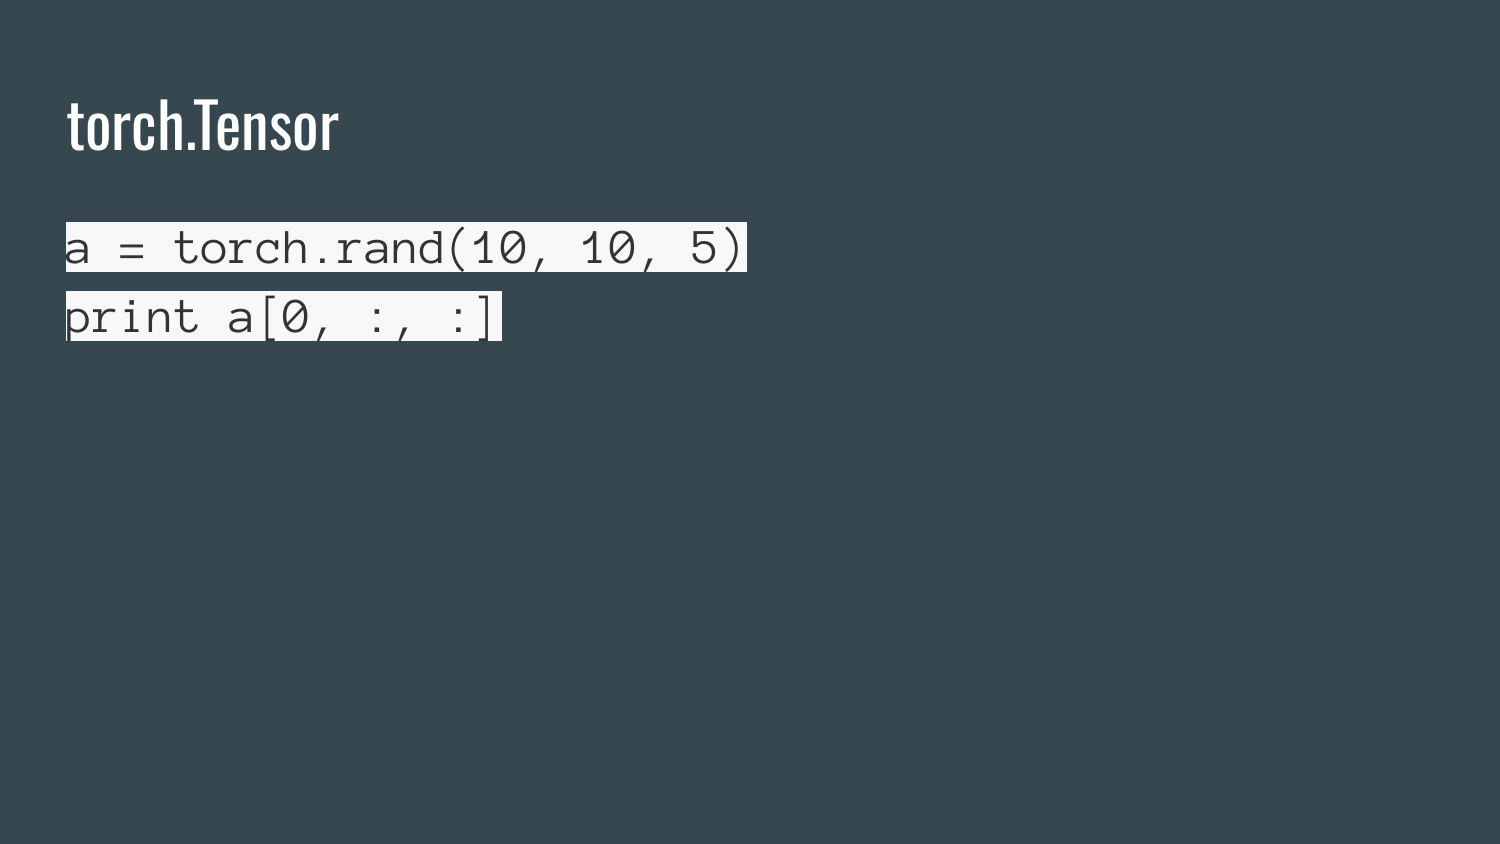

# torch.Tensor
a = torch.rand(10, 10, 5)
print a[0, :, :]